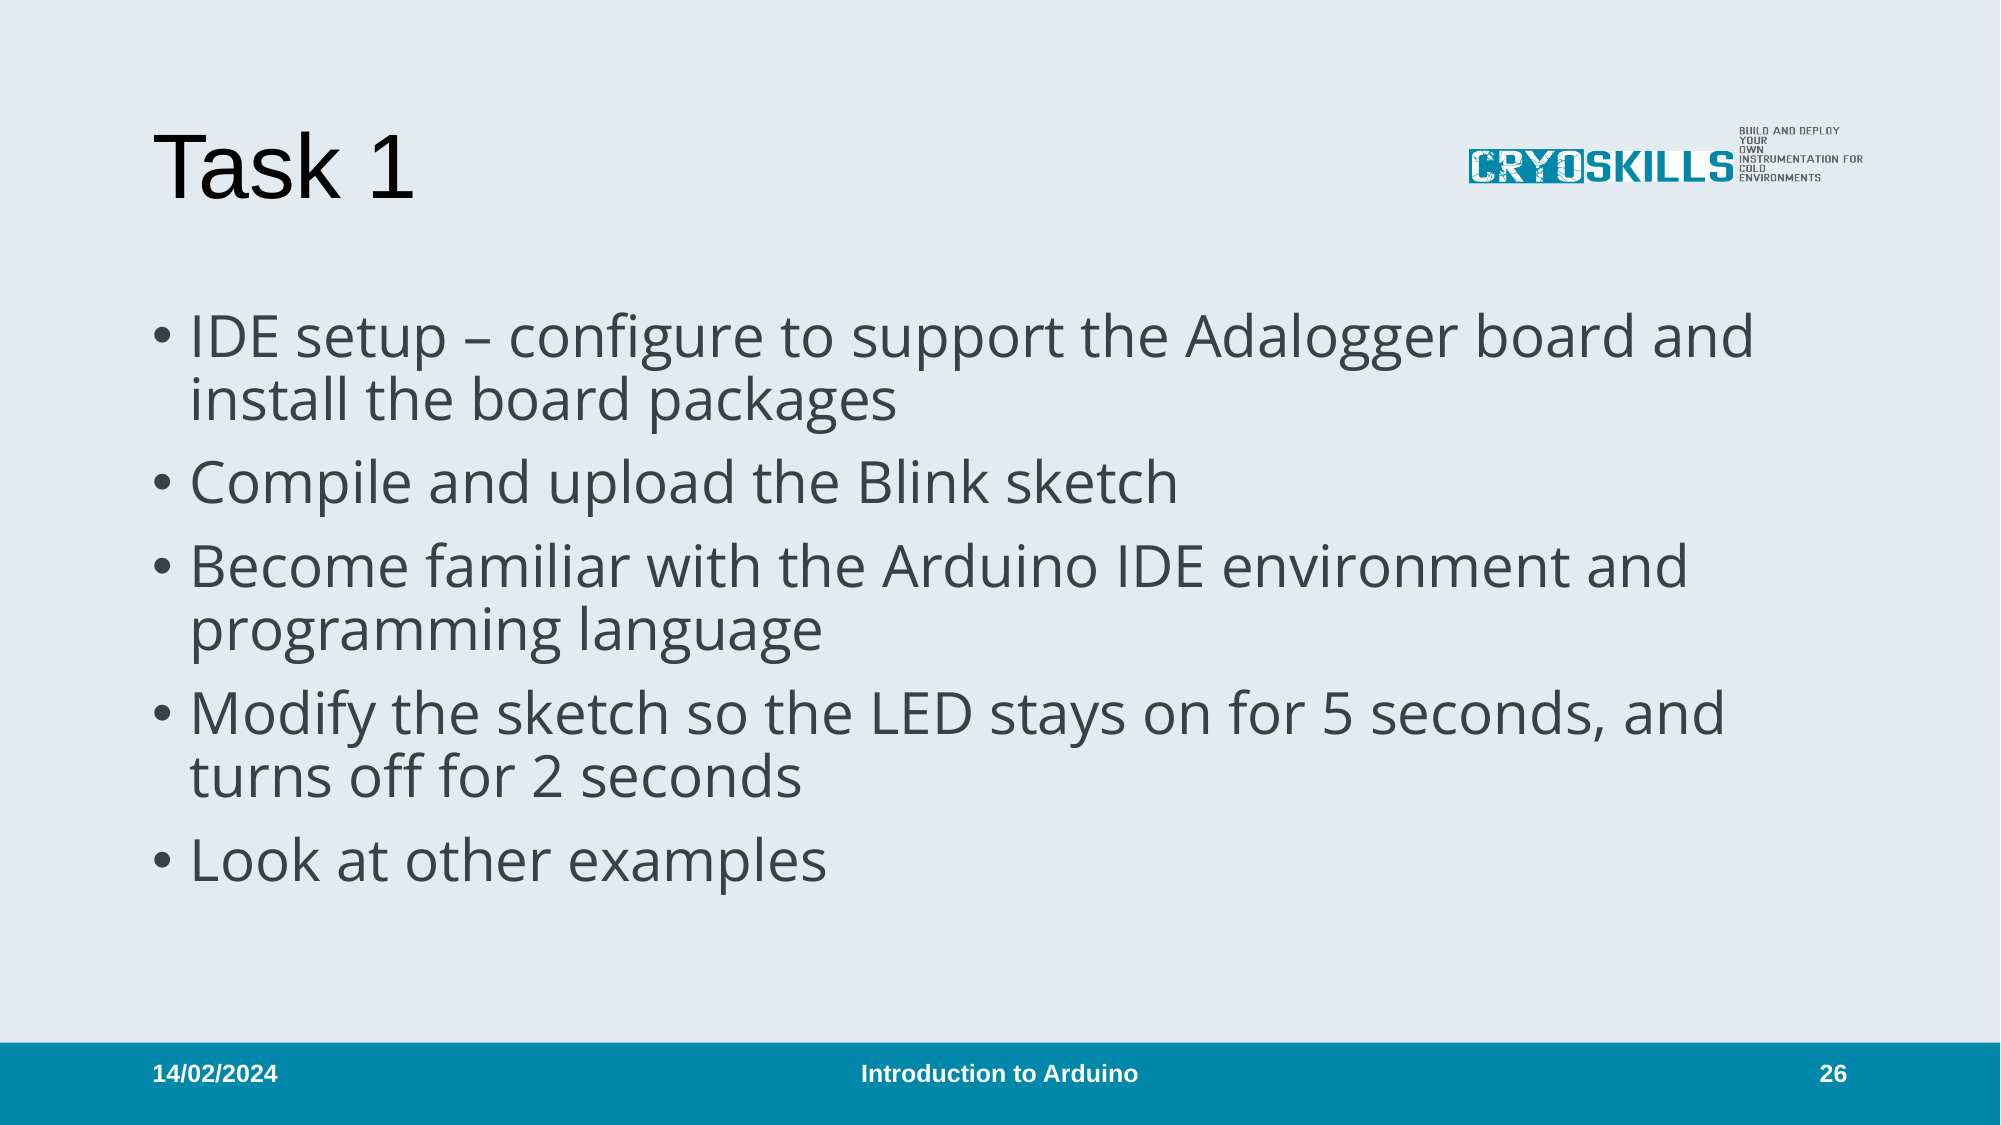

# Task 1
IDE setup – configure to support the Adalogger board and install the board packages
Compile and upload the Blink sketch
Become familiar with the Arduino IDE environment and programming language
Modify the sketch so the LED stays on for 5 seconds, and turns off for 2 seconds
Look at other examples

14/02/2024
Introduction to Arduino
26